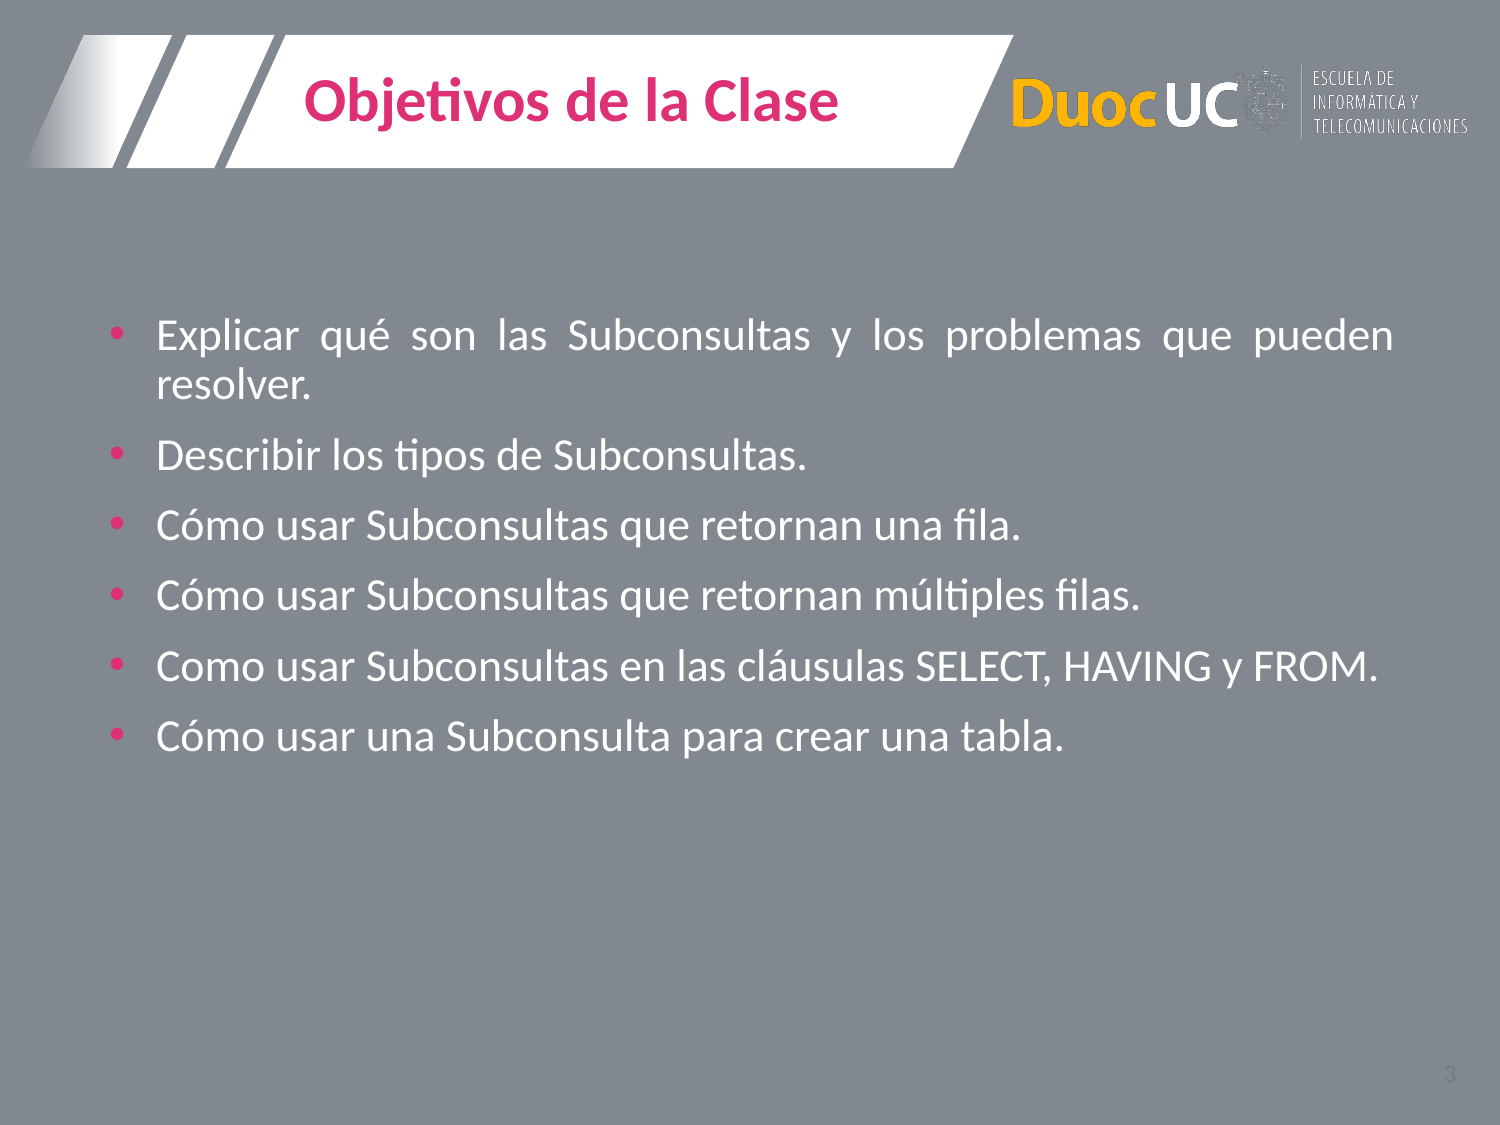

# Objetivos de la Clase
Explicar qué son las Subconsultas y los problemas que pueden resolver.
Describir los tipos de Subconsultas.
Cómo usar Subconsultas que retornan una fila.
Cómo usar Subconsultas que retornan múltiples filas.
Como usar Subconsultas en las cláusulas SELECT, HAVING y FROM.
Cómo usar una Subconsulta para crear una tabla.

3